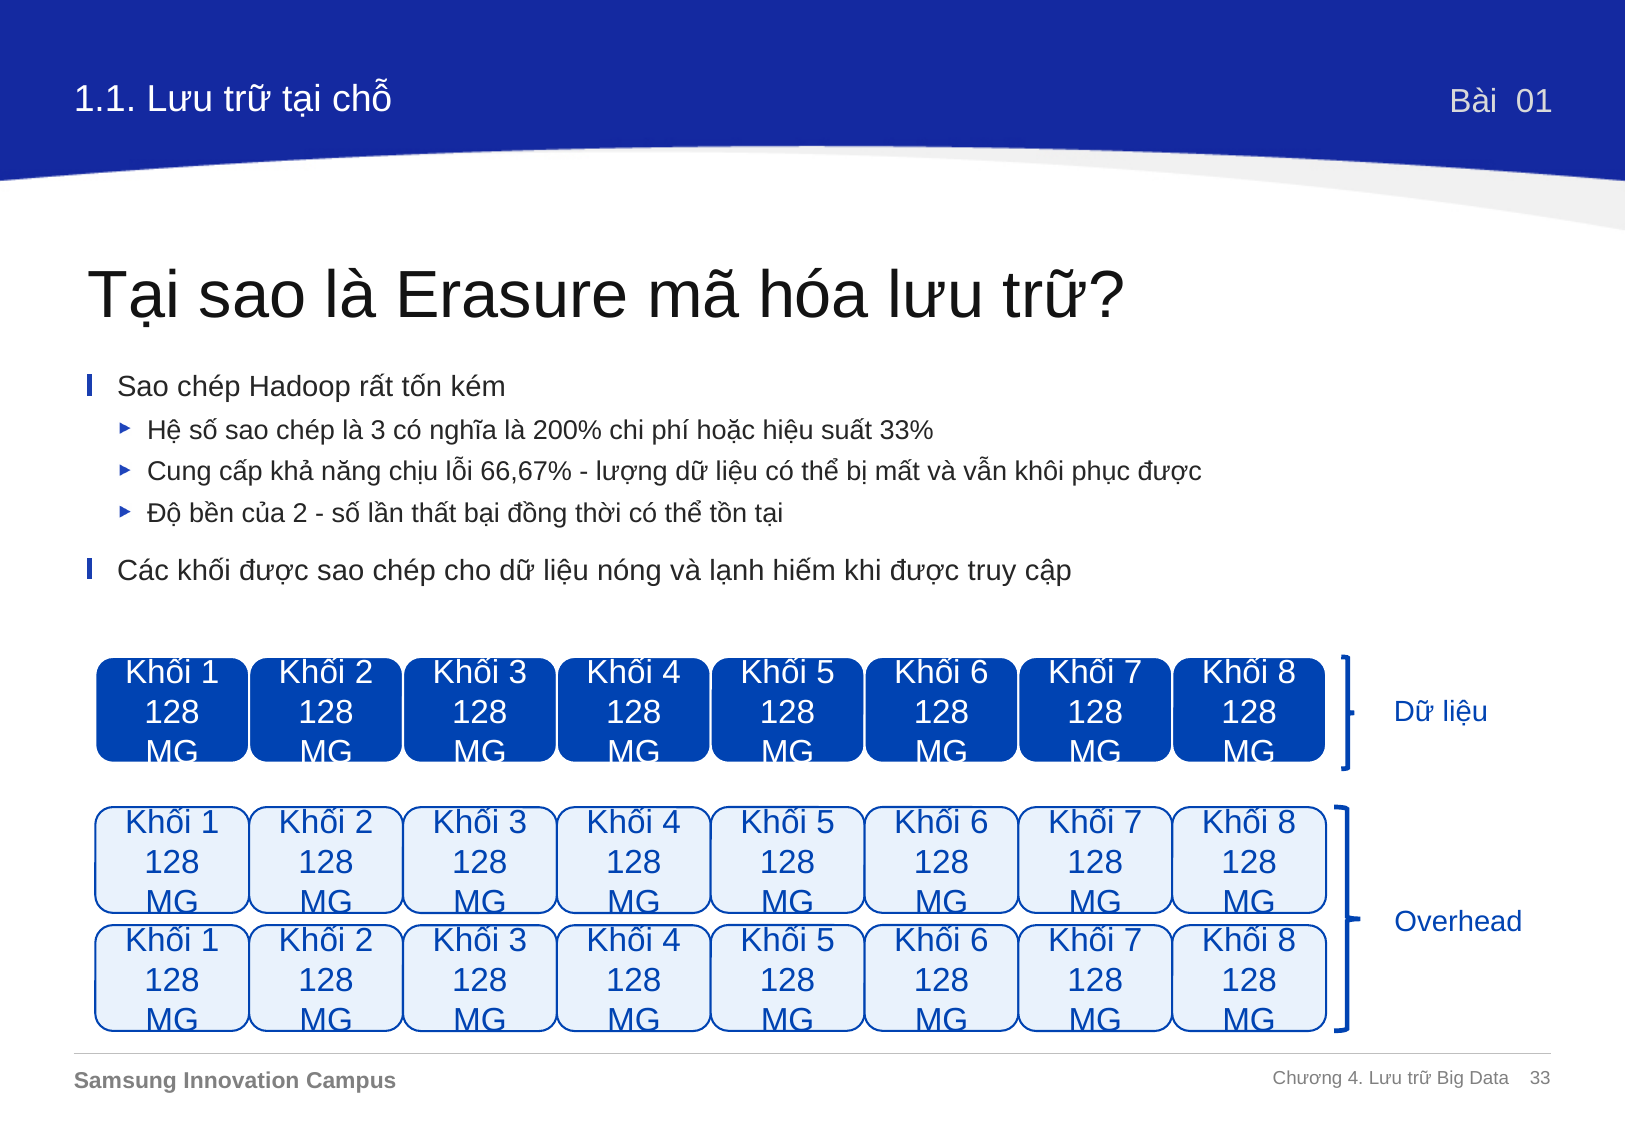

1.1. Lưu trữ tại chỗ
Bài  01
Tại sao là Erasure mã hóa lưu trữ?
Sao chép Hadoop rất tốn kém
Hệ số sao chép là 3 có nghĩa là 200% chi phí hoặc hiệu suất 33%
Cung cấp khả năng chịu lỗi 66,67% - lượng dữ liệu có thể bị mất và vẫn khôi phục được
Độ bền của 2 - số lần thất bại đồng thời có thể tồn tại
Các khối được sao chép cho dữ liệu nóng và lạnh hiếm khi được truy cập

Khối 1
128 MG
Khối 2
128 MG
Khối 3
128 MG
Khối 4
128 MG
Khối 5
128 MG
Khối 6
128 MG
Khối 7
128 MG
Khối 8
128 MG
Dữ liệu
Khối 6
128 MG
Khối 5
128 MG
Khối 2
128 MG
Khối 1
128 MG
Khối 7
128 MG
Khối 8
128 MG
Khối 3
128 MG
Khối 4
128 MG
Khối 6
128 MG
Khối 5
128 MG
Khối 2
128 MG
Khối 1
128 MG
Khối 7
128 MG
Khối 8
128 MG
Khối 3
128 MG
Khối 4
128 MG

Overhead